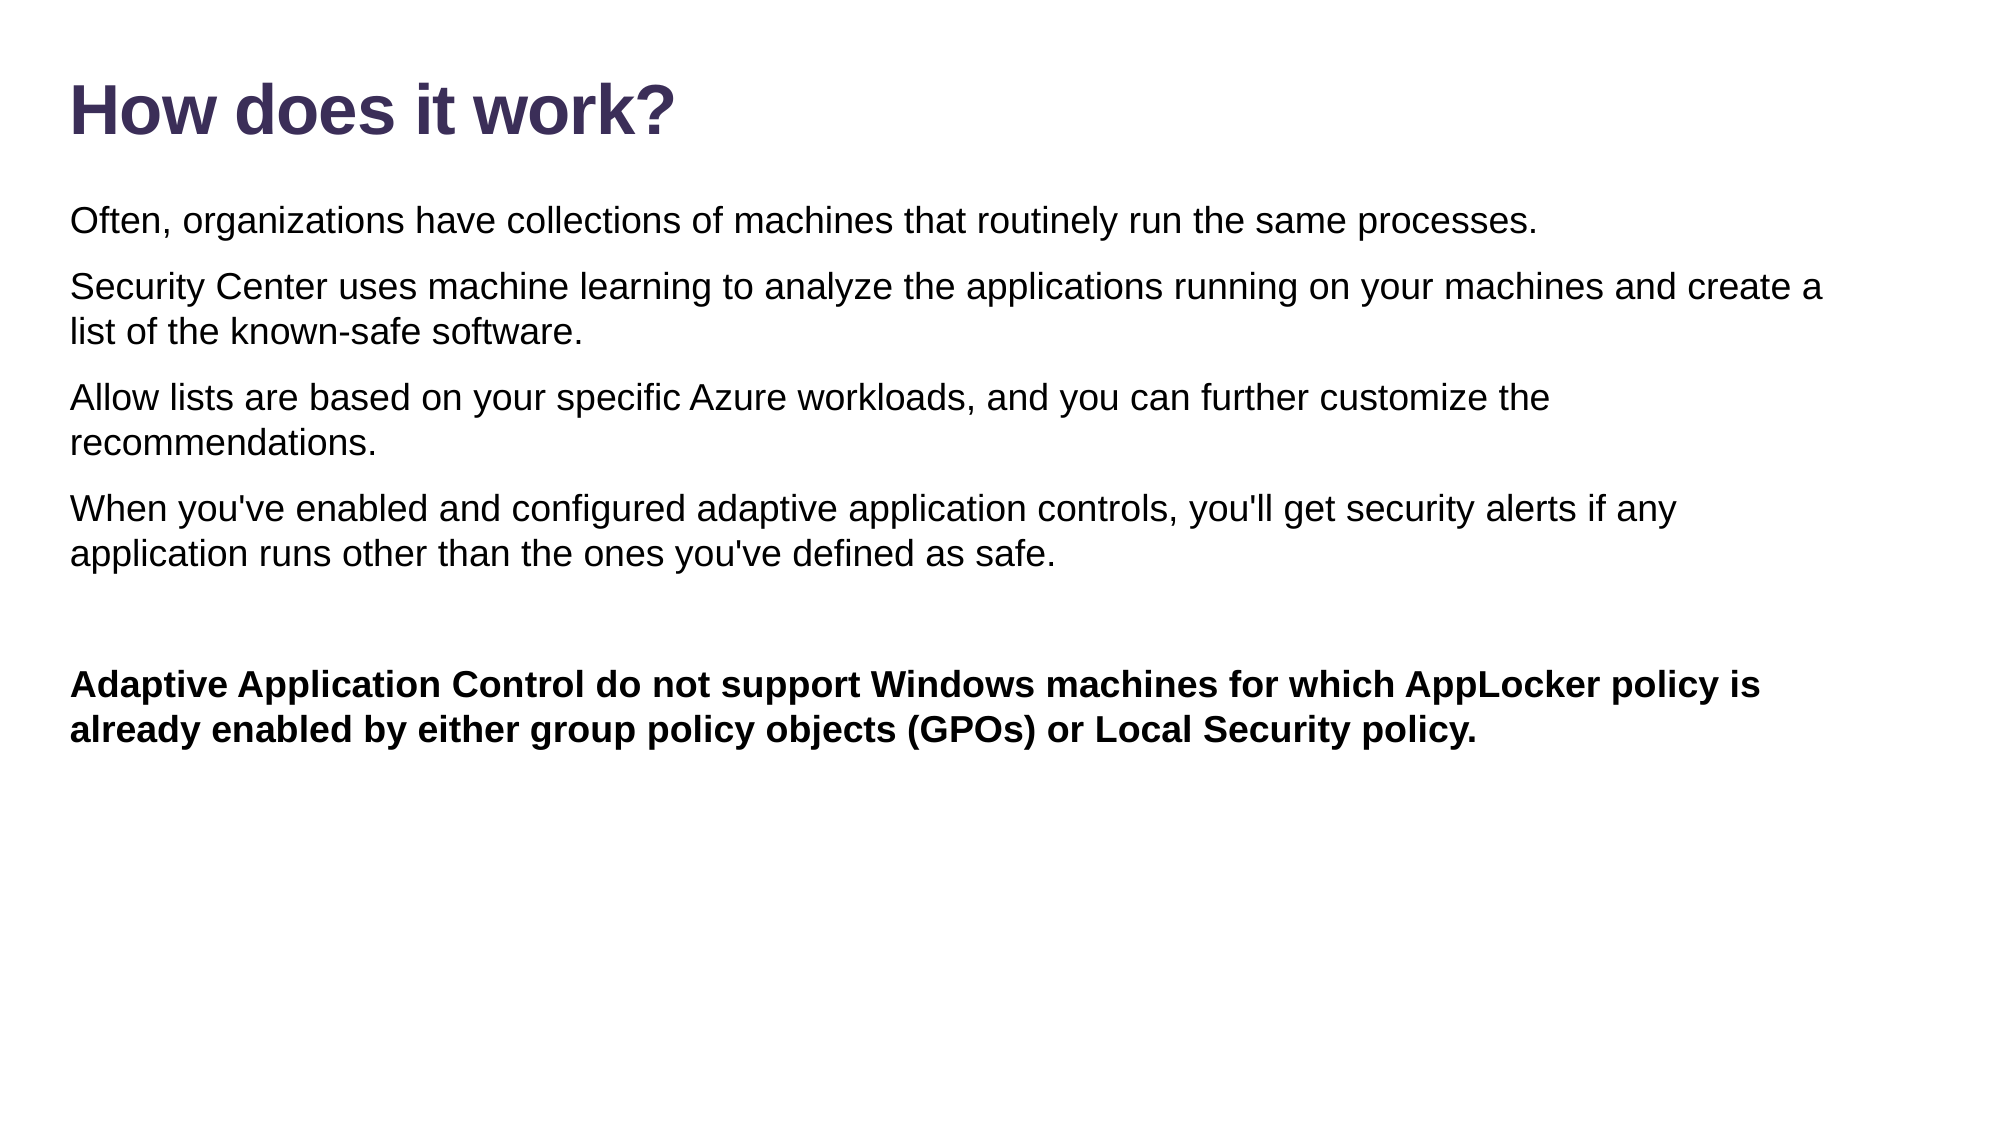

# How does it work?
Often, organizations have collections of machines that routinely run the same processes.
Security Center uses machine learning to analyze the applications running on your machines and create a list of the known-safe software.
Allow lists are based on your specific Azure workloads, and you can further customize the recommendations.
When you've enabled and configured adaptive application controls, you'll get security alerts if any application runs other than the ones you've defined as safe.

Adaptive Application Control do not support Windows machines for which AppLocker policy is already enabled by either group policy objects (GPOs) or Local Security policy.